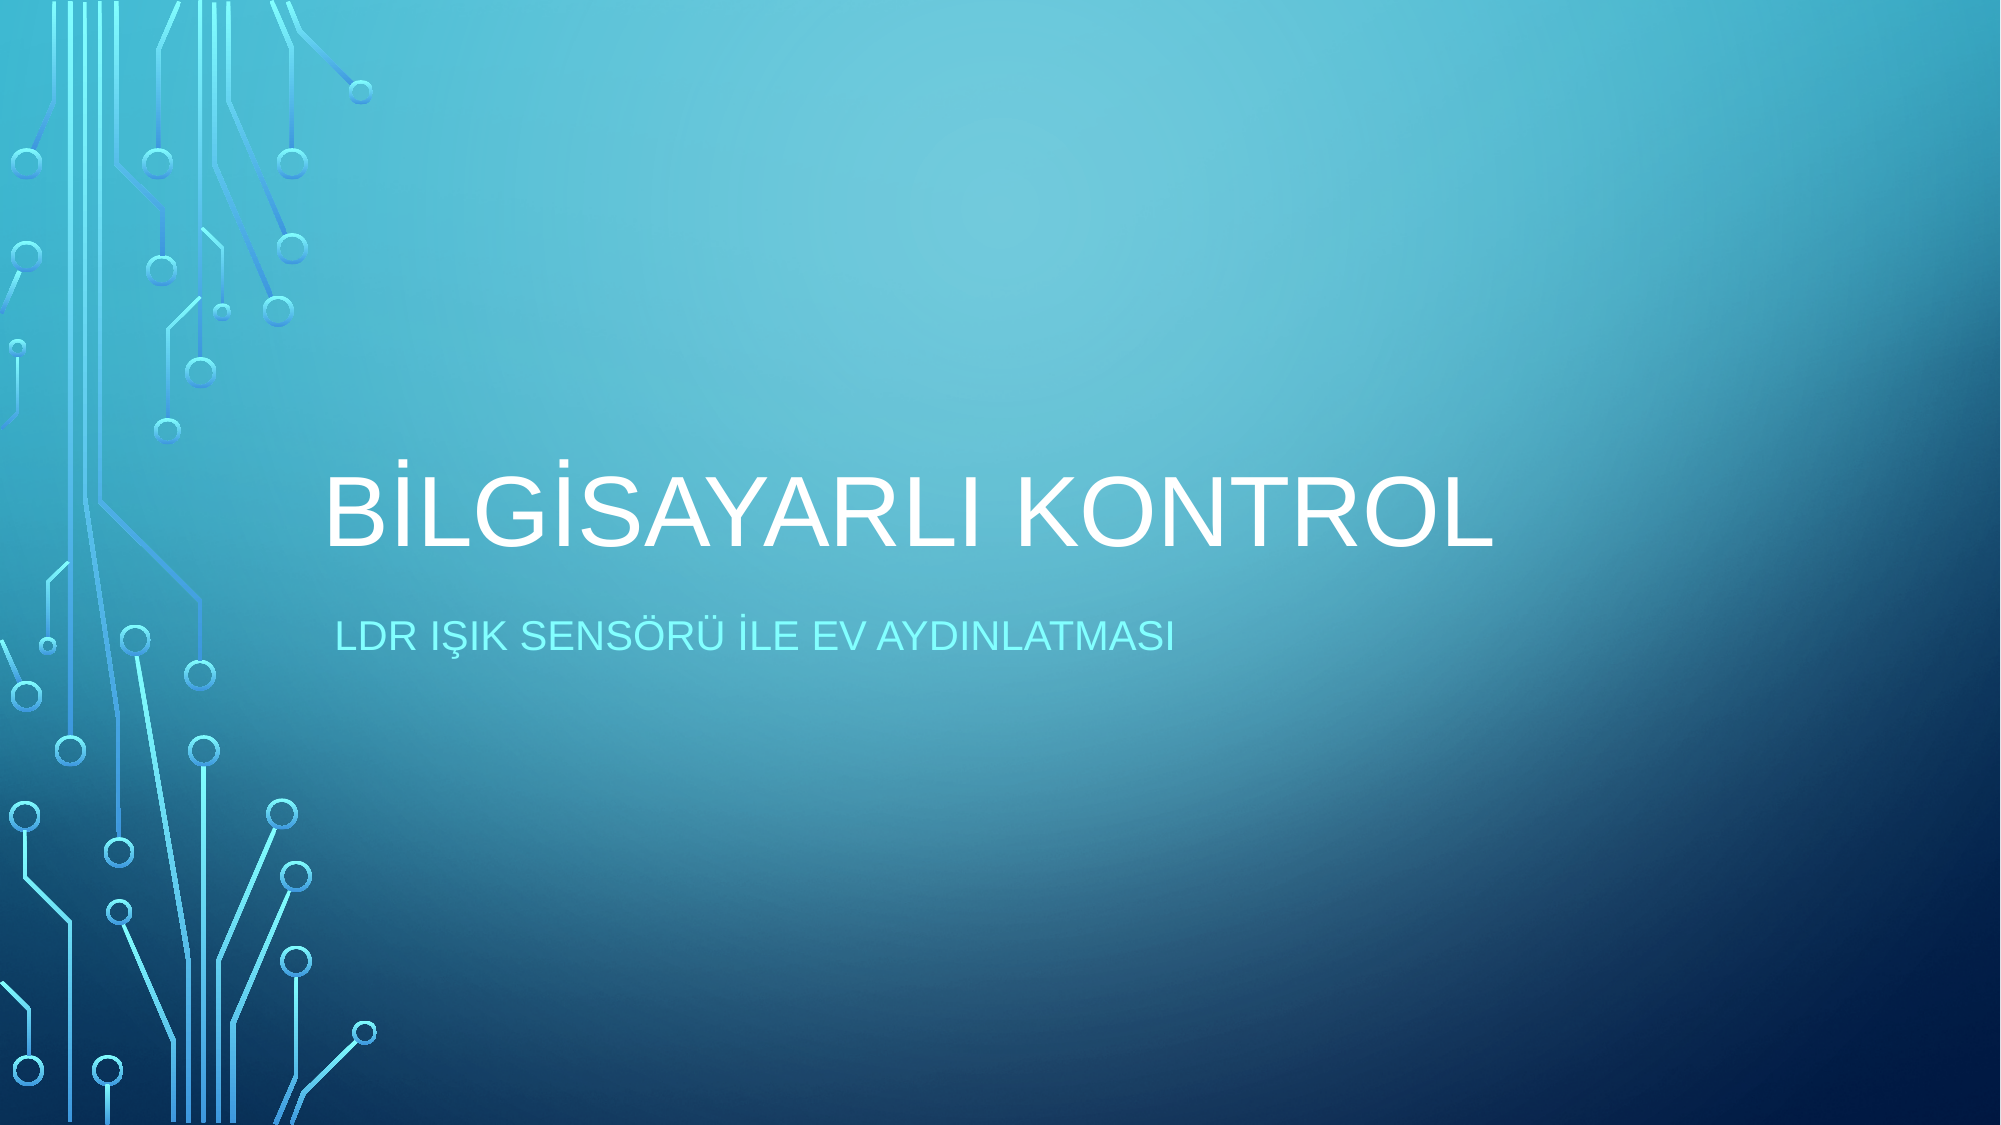

# BİLGİSAYARLI KONTROL
 LDR Işık Sensörü ile EV AYDINLATMASI